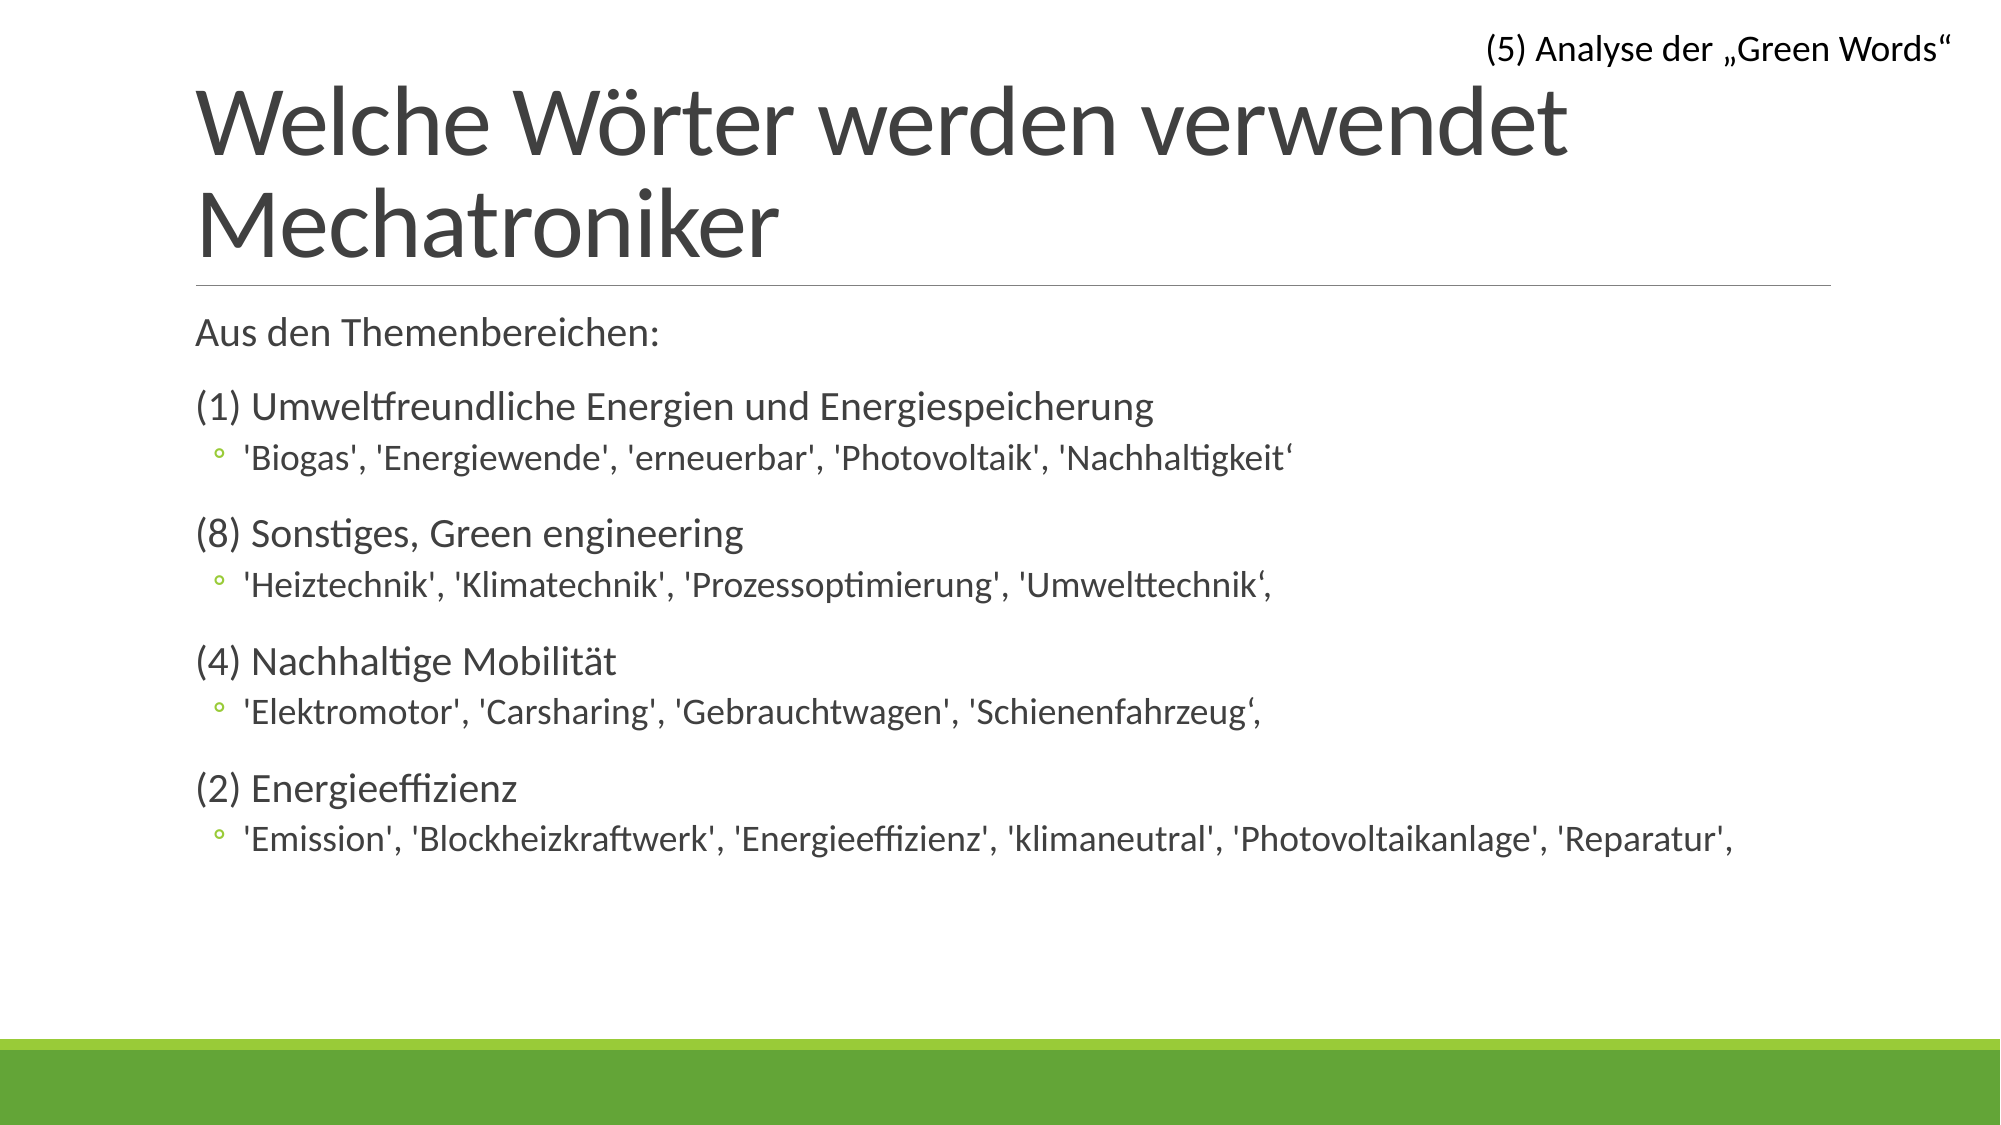

(5) Analyse der „Green Words“
# Welche Wörter werden verwendet Mechatroniker
Aus den Themenbereichen:
(1) Umweltfreundliche Energien und Energiespeicherung
'Biogas', 'Energiewende', 'erneuerbar', 'Photovoltaik', 'Nachhaltigkeit‘
(8) Sonstiges, Green engineering
'Heiztechnik', 'Klimatechnik', 'Prozessoptimierung', 'Umwelttechnik‘,
(4) Nachhaltige Mobilität
'Elektromotor', 'Carsharing', 'Gebrauchtwagen', 'Schienenfahrzeug‘,
(2) Energieeffizienz
'Emission', 'Blockheizkraftwerk', 'Energieeffizienz', 'klimaneutral', 'Photovoltaikanlage', 'Reparatur',